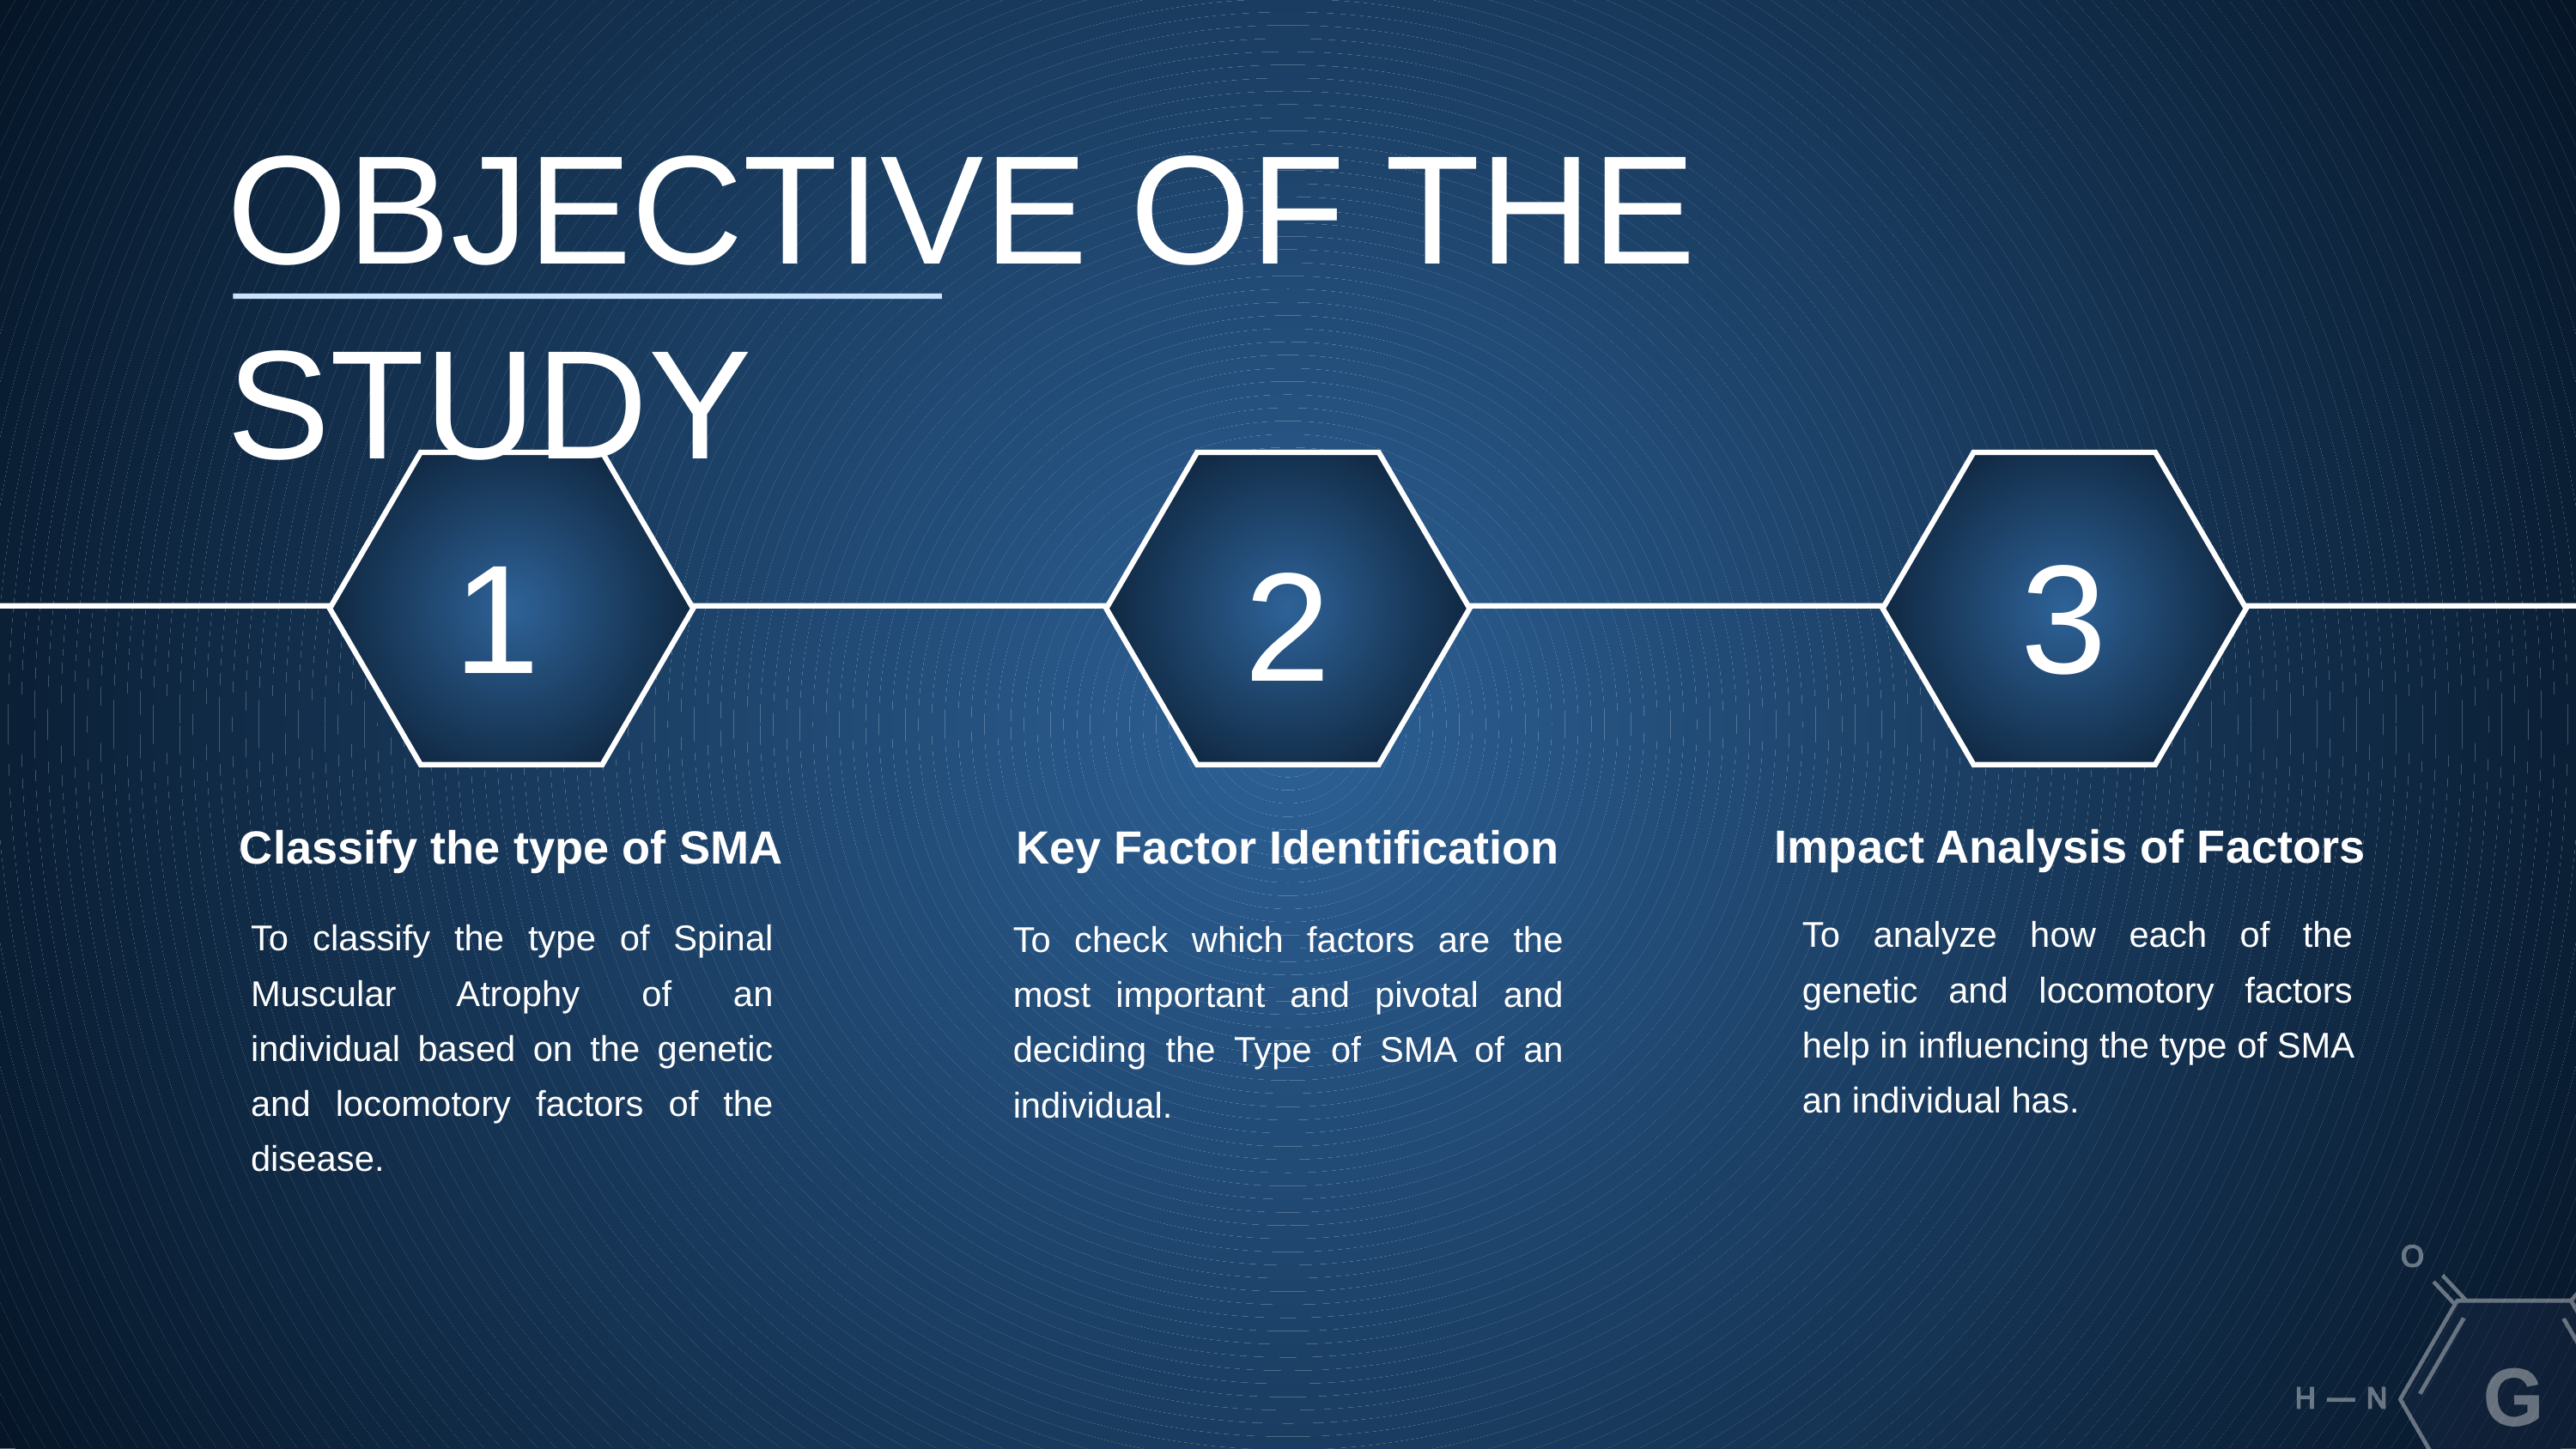

OBJECTIVE OF THE STUDY

1
3
2

Impact Analysis of Factors
Classify the type of SMA
Key Factor Identification
To analyze how each of the genetic and locomotory factors help in influencing the type of SMA an individual has.

To classify the type of Spinal Muscular Atrophy of an individual based on the genetic and locomotory factors of the disease.

To check which factors are the most important and pivotal and deciding the Type of SMA of an individual.